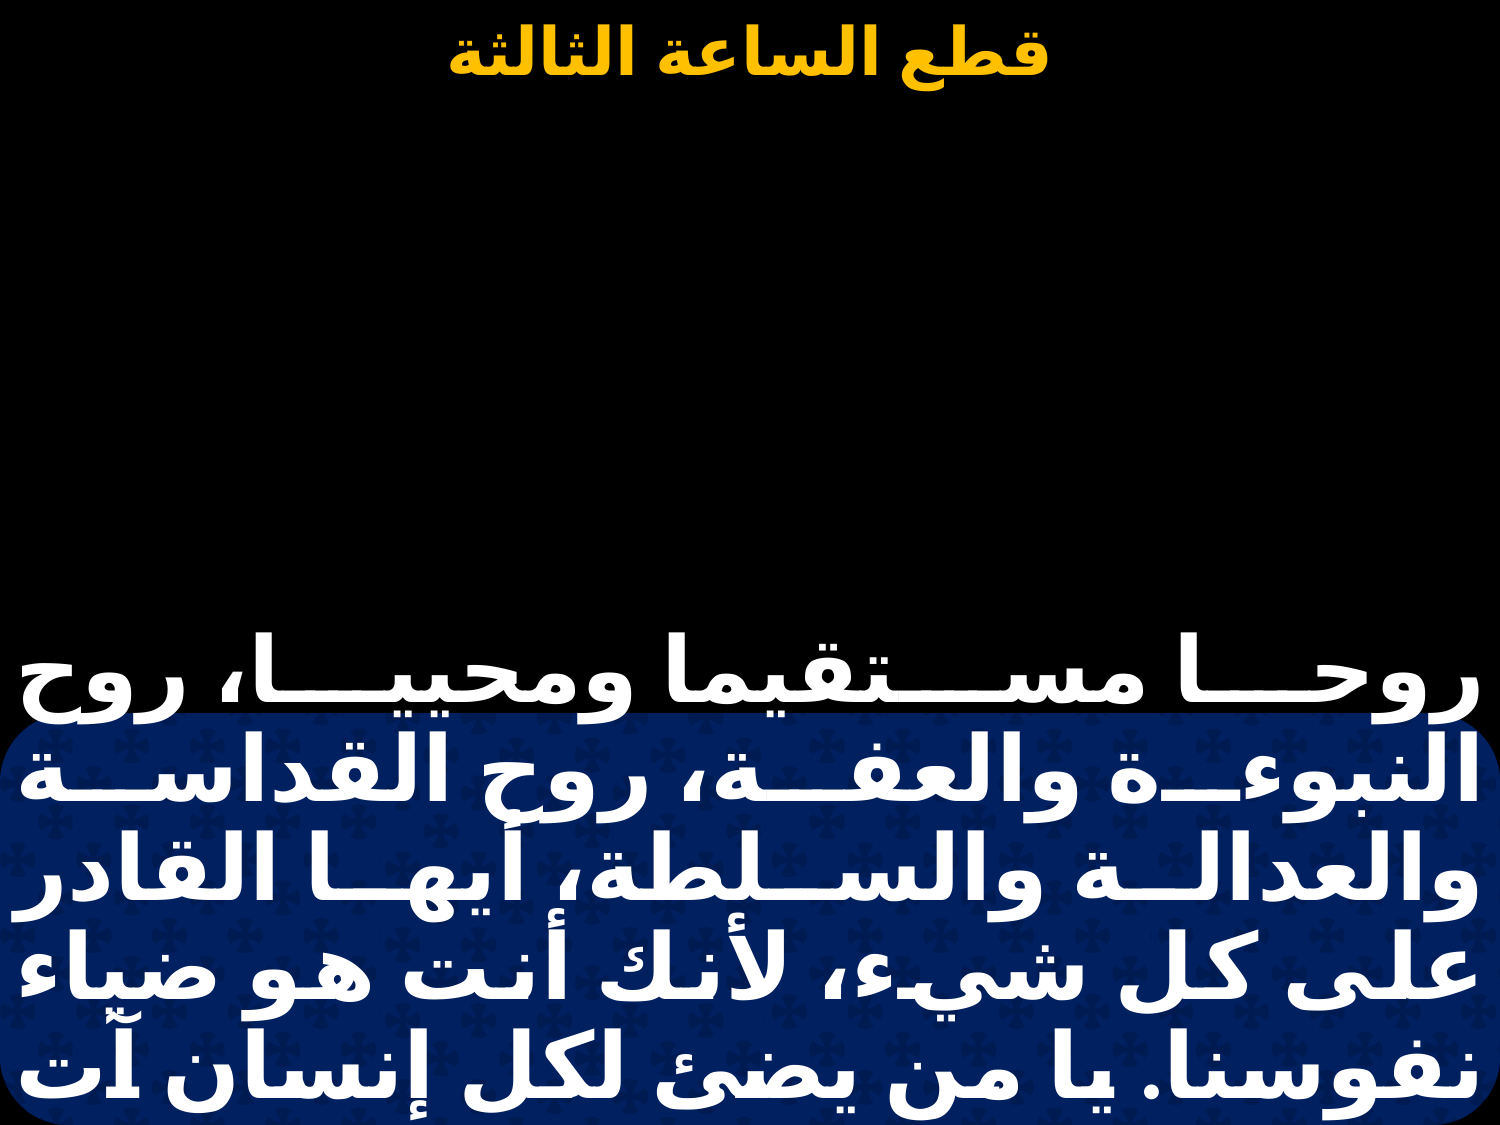

روحا مستقيما ومحييا، روح النبوءة والعفة، روح القداسة والعدالة والسلطة، أيها القادر على كل شيء، لأنك أنت هو ضياء نفوسنا. يا من يضئ لكل إنسان آت إلى العالم، ارحمنا. (كى نين.. )